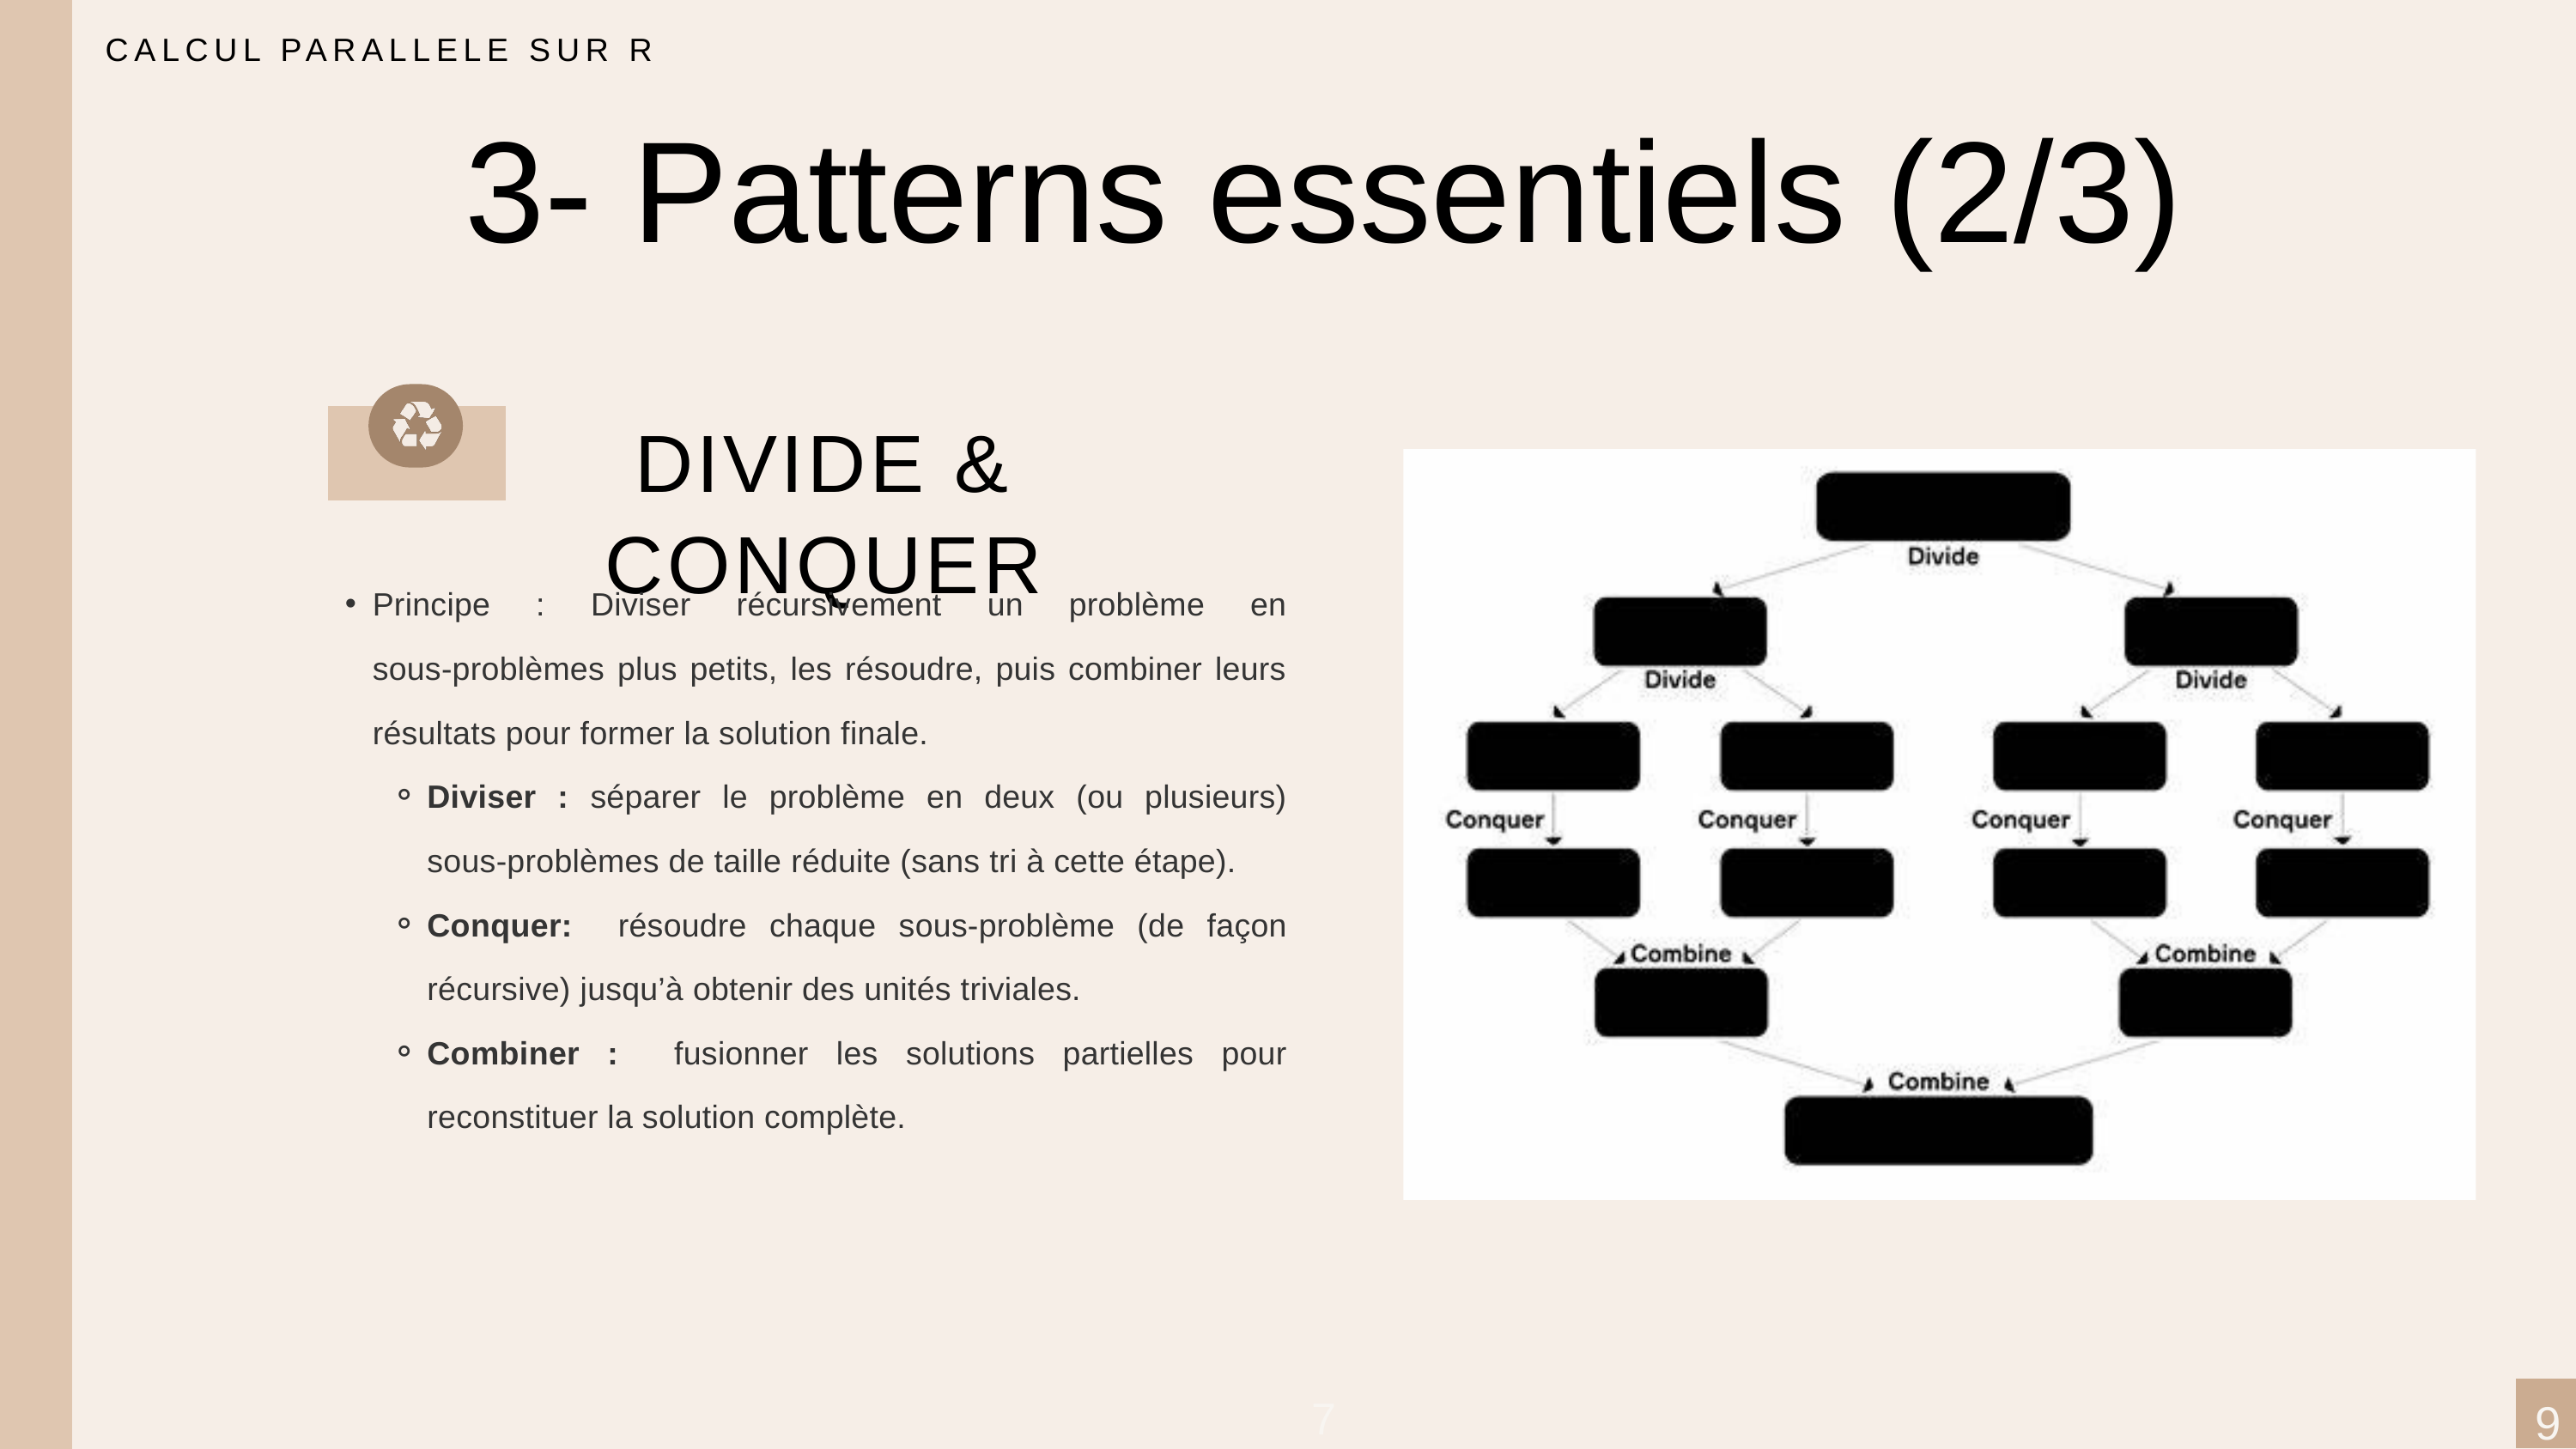

CALCUL PARALLELE SUR R
3- Patterns essentiels (2/3)

DIVIDE & CONQUER

Principe : Diviser récursivement un problème en sous‑problèmes plus petits, les résoudre, puis combiner leurs résultats pour former la solution finale.
Diviser : séparer le problème en deux (ou plusieurs) sous‑problèmes de taille réduite (sans tri à cette étape).
Conquer:  résoudre chaque sous‑problème (de façon récursive) jusqu’à obtenir des unités triviales.
Combiner :  fusionner les solutions partielles pour reconstituer la solution complète.

7
9